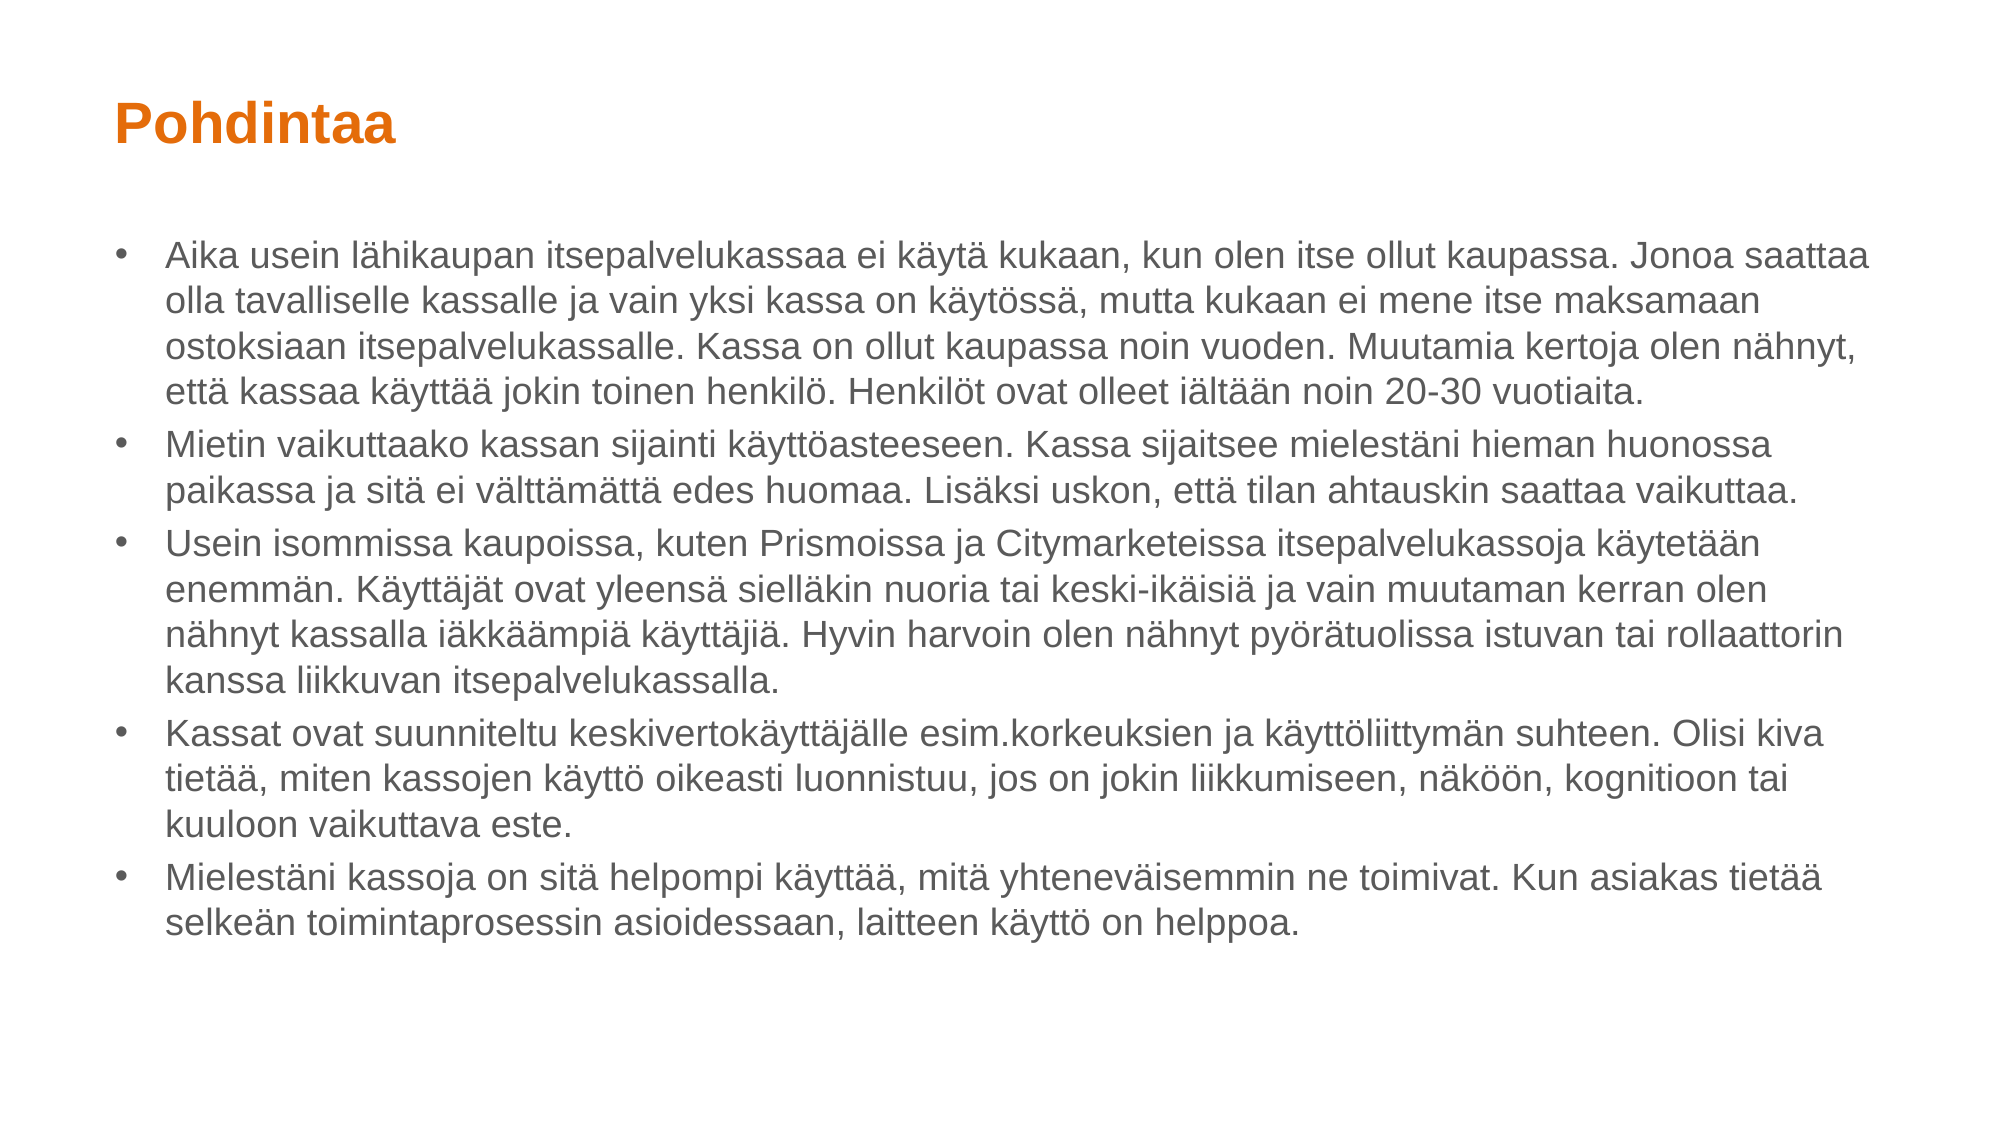

# Pohdintaa

Aika usein lähikaupan itsepalvelukassaa ei käytä kukaan, kun olen itse ollut kaupassa. Jonoa saattaa olla tavalliselle kassalle ja vain yksi kassa on käytössä, mutta kukaan ei mene itse maksamaan ostoksiaan itsepalvelukassalle. Kassa on ollut kaupassa noin vuoden. Muutamia kertoja olen nähnyt, että kassaa käyttää jokin toinen henkilö. Henkilöt ovat olleet iältään noin 20-30 vuotiaita.
Mietin vaikuttaako kassan sijainti käyttöasteeseen. Kassa sijaitsee mielestäni hieman huonossa paikassa ja sitä ei välttämättä edes huomaa. Lisäksi uskon, että tilan ahtauskin saattaa vaikuttaa.
Usein isommissa kaupoissa, kuten Prismoissa ja Citymarketeissa itsepalvelukassoja käytetään enemmän. Käyttäjät ovat yleensä sielläkin nuoria tai keski-ikäisiä ja vain muutaman kerran olen nähnyt kassalla iäkkäämpiä käyttäjiä. Hyvin harvoin olen nähnyt pyörätuolissa istuvan tai rollaattorin kanssa liikkuvan itsepalvelukassalla.
Kassat ovat suunniteltu keskivertokäyttäjälle esim.korkeuksien ja käyttöliittymän suhteen. Olisi kiva tietää, miten kassojen käyttö oikeasti luonnistuu, jos on jokin liikkumiseen, näköön, kognitioon tai kuuloon vaikuttava este.
Mielestäni kassoja on sitä helpompi käyttää, mitä yhteneväisemmin ne toimivat. Kun asiakas tietää selkeän toimintaprosessin asioidessaan, laitteen käyttö on helppoa.